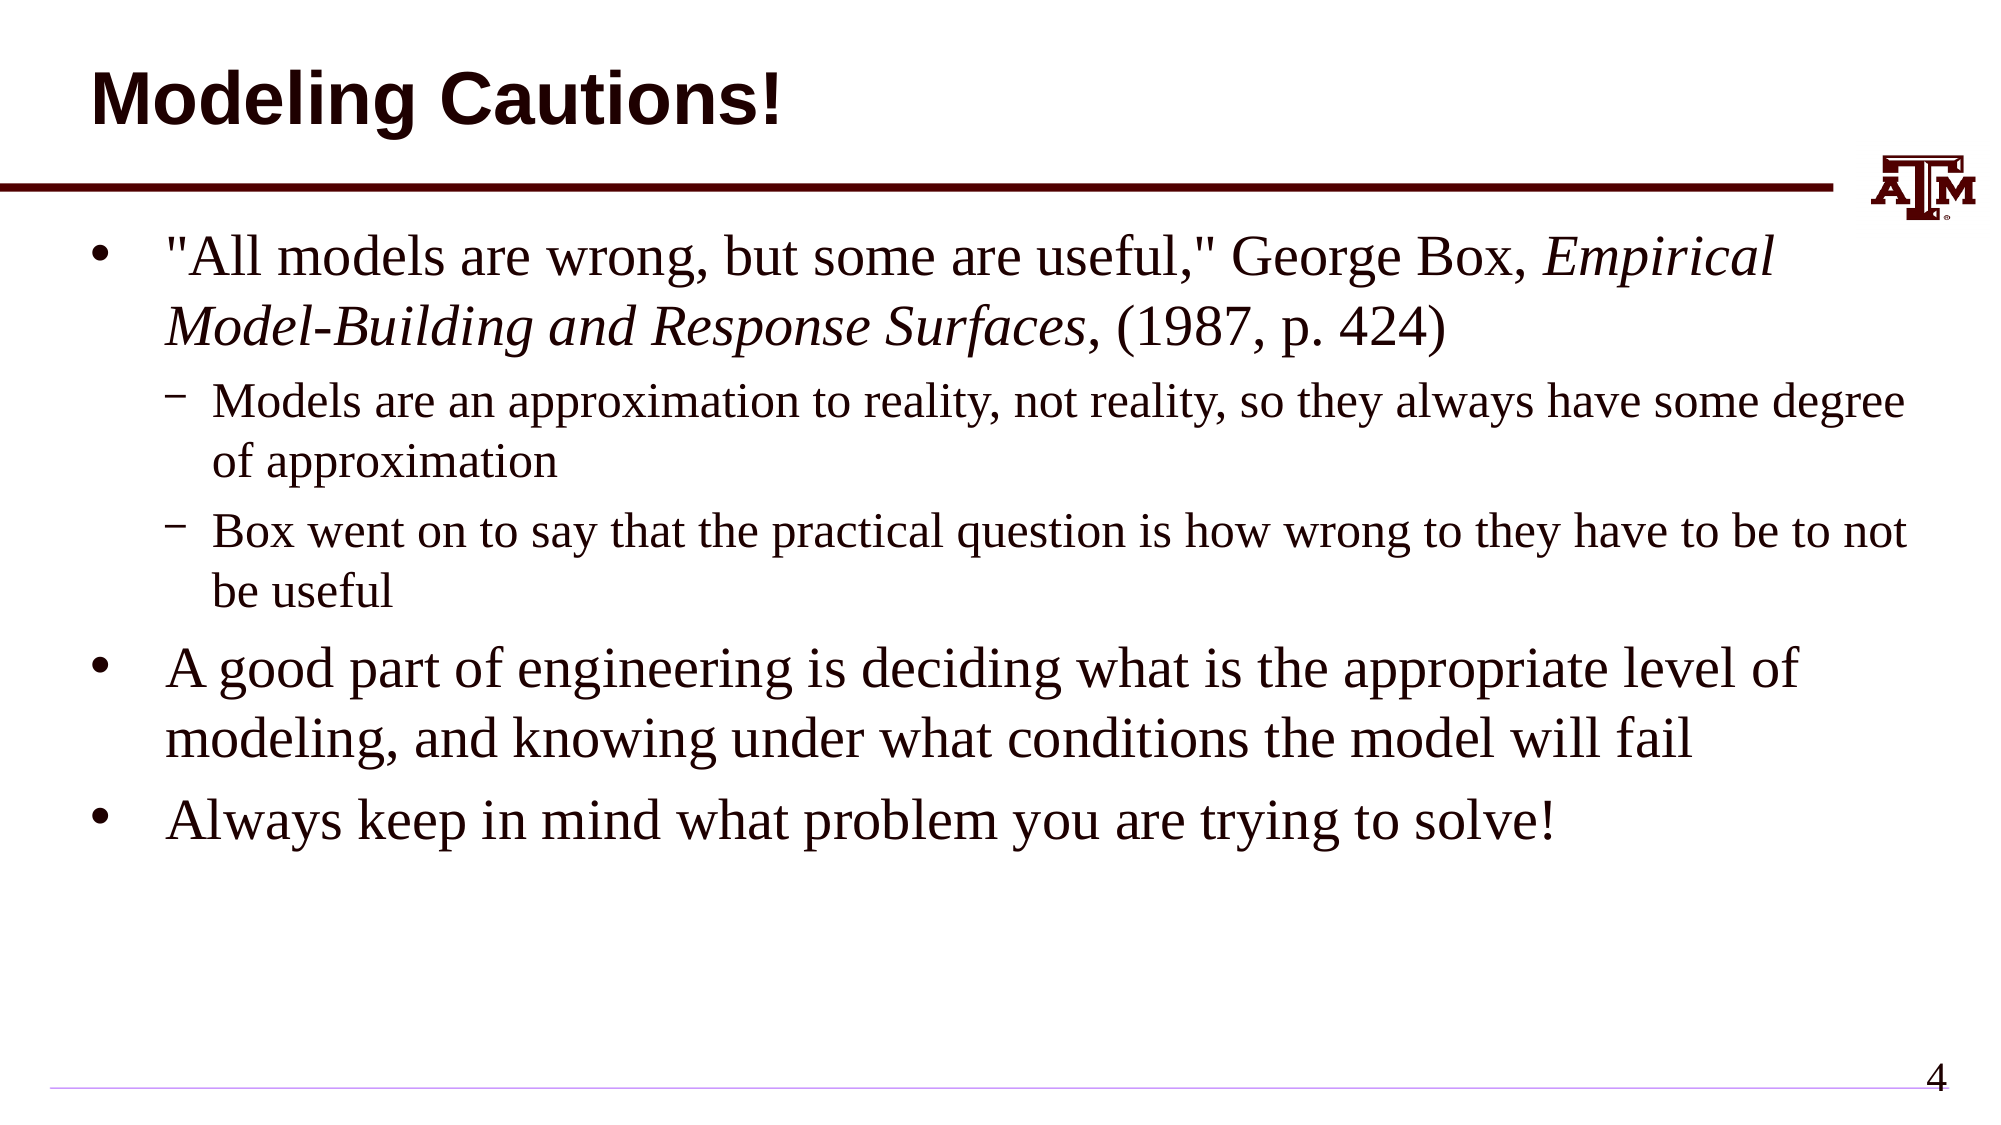

# Modeling Cautions!
"All models are wrong, but some are useful," George Box, Empirical Model-Building and Response Surfaces, (1987, p. 424)
Models are an approximation to reality, not reality, so they always have some degree of approximation
Box went on to say that the practical question is how wrong to they have to be to not be useful
A good part of engineering is deciding what is the appropriate level of modeling, and knowing under what conditions the model will fail
Always keep in mind what problem you are trying to solve!

4